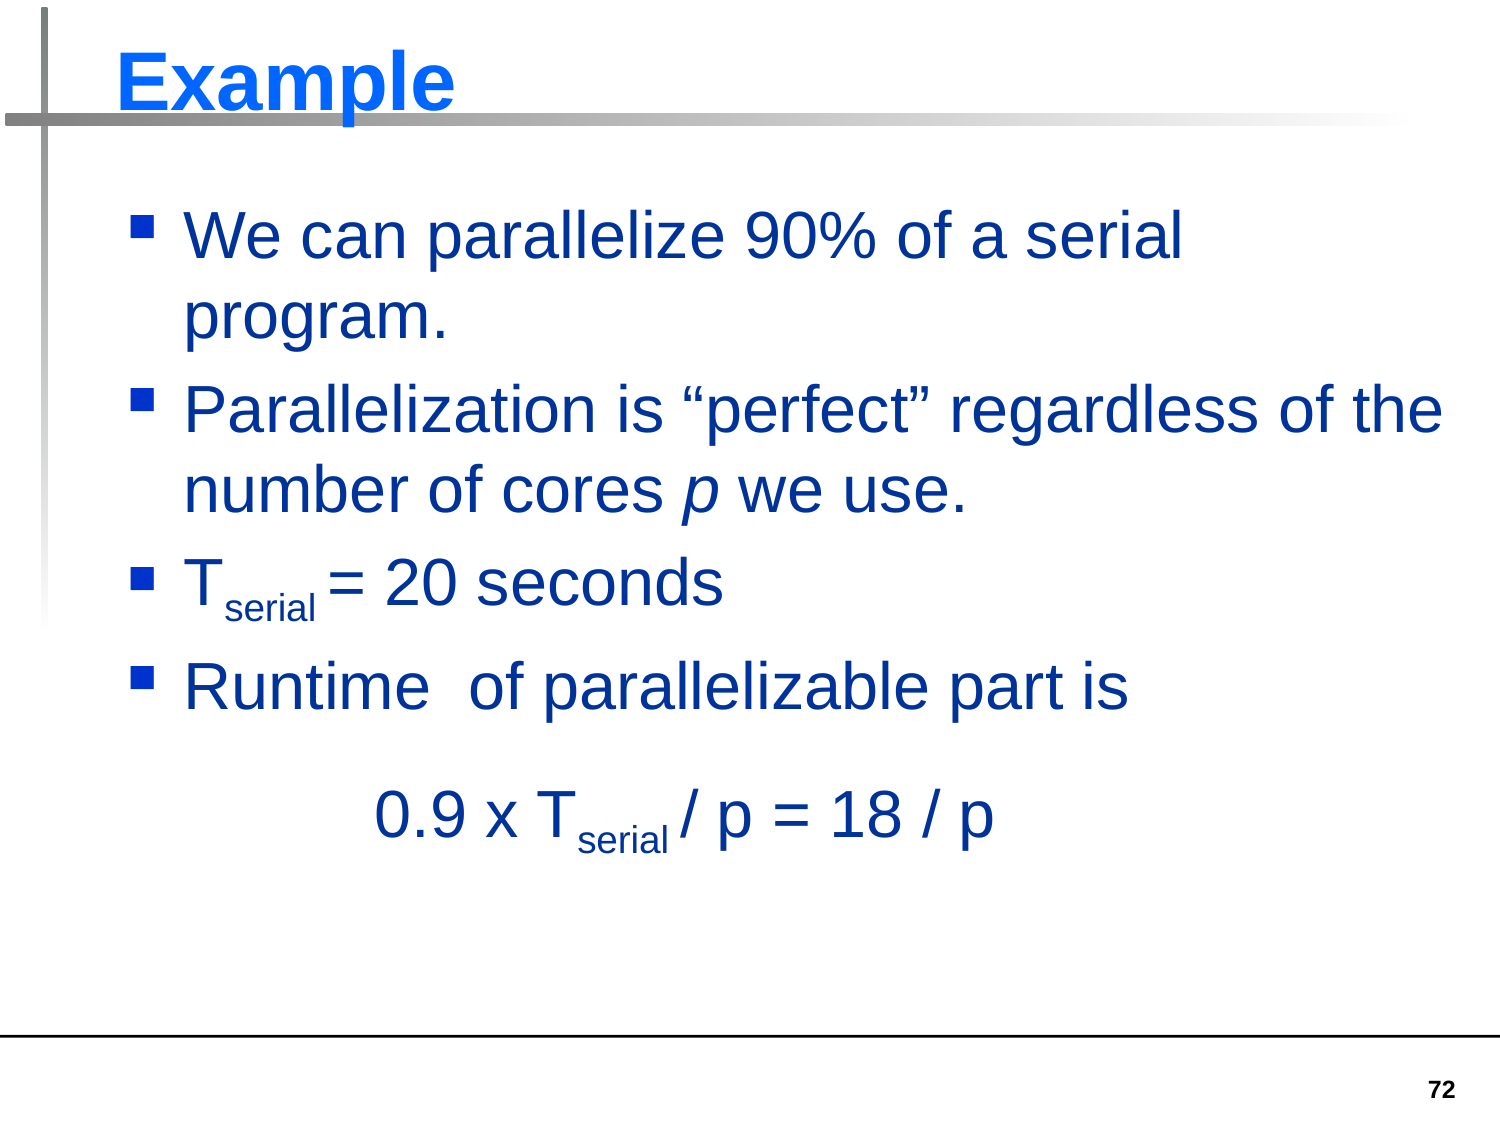

# Example
We can parallelize 90% of a serial program.
Parallelization is “perfect” regardless of the number of cores p we use.
Tserial = 20 seconds
Runtime  of parallelizable part is
0.9 x Tserial / p = 18 / p